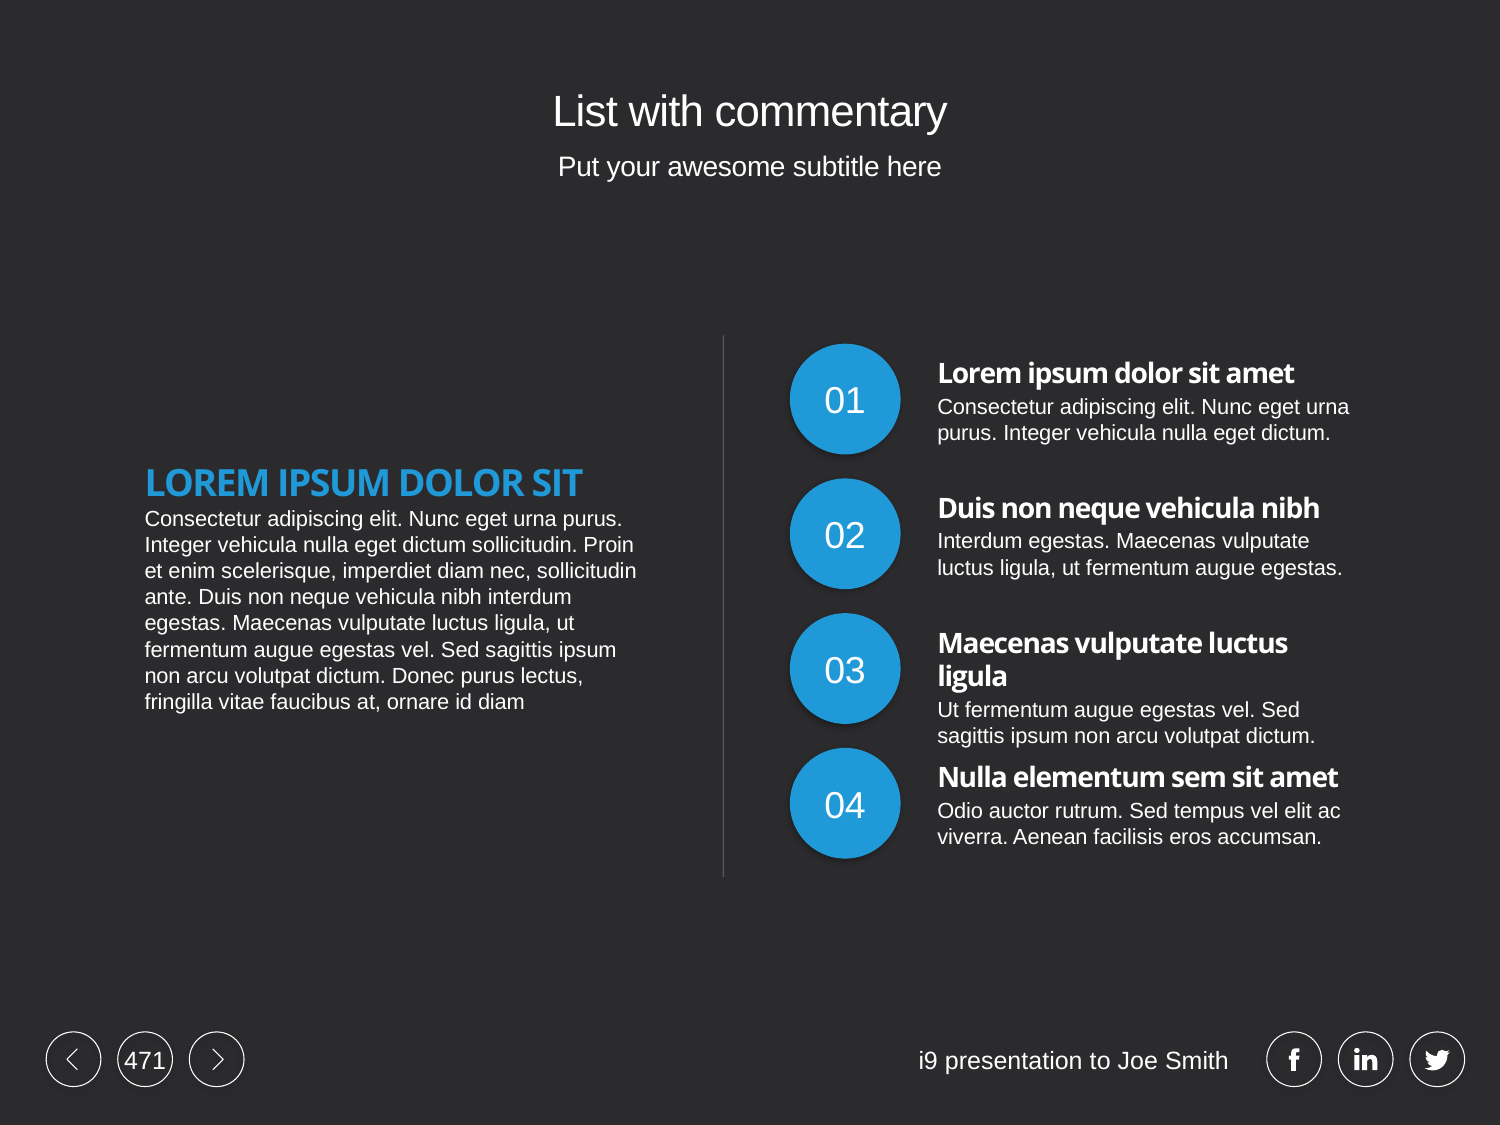

# List with commentary
Put your awesome subtitle here
01
Lorem ipsum dolor sit amet
Consectetur adipiscing elit. Nunc eget urna purus. Integer vehicula nulla eget dictum.
Lorem ipsum dolor sit Consectetur adipiscing elit. Nunc eget urna purus. Integer vehicula nulla eget dictum sollicitudin. Proin et enim scelerisque, imperdiet diam nec, sollicitudin ante. Duis non neque vehicula nibh interdum egestas. Maecenas vulputate luctus ligula, ut fermentum augue egestas vel. Sed sagittis ipsum non arcu volutpat dictum. Donec purus lectus, fringilla vitae faucibus at, ornare id diam
02
Duis non neque vehicula nibh
Interdum egestas. Maecenas vulputate luctus ligula, ut fermentum augue egestas.
03
Maecenas vulputate luctus ligula
Ut fermentum augue egestas vel. Sed sagittis ipsum non arcu volutpat dictum.
04
Nulla elementum sem sit amet
Odio auctor rutrum. Sed tempus vel elit ac viverra. Aenean facilisis eros accumsan.